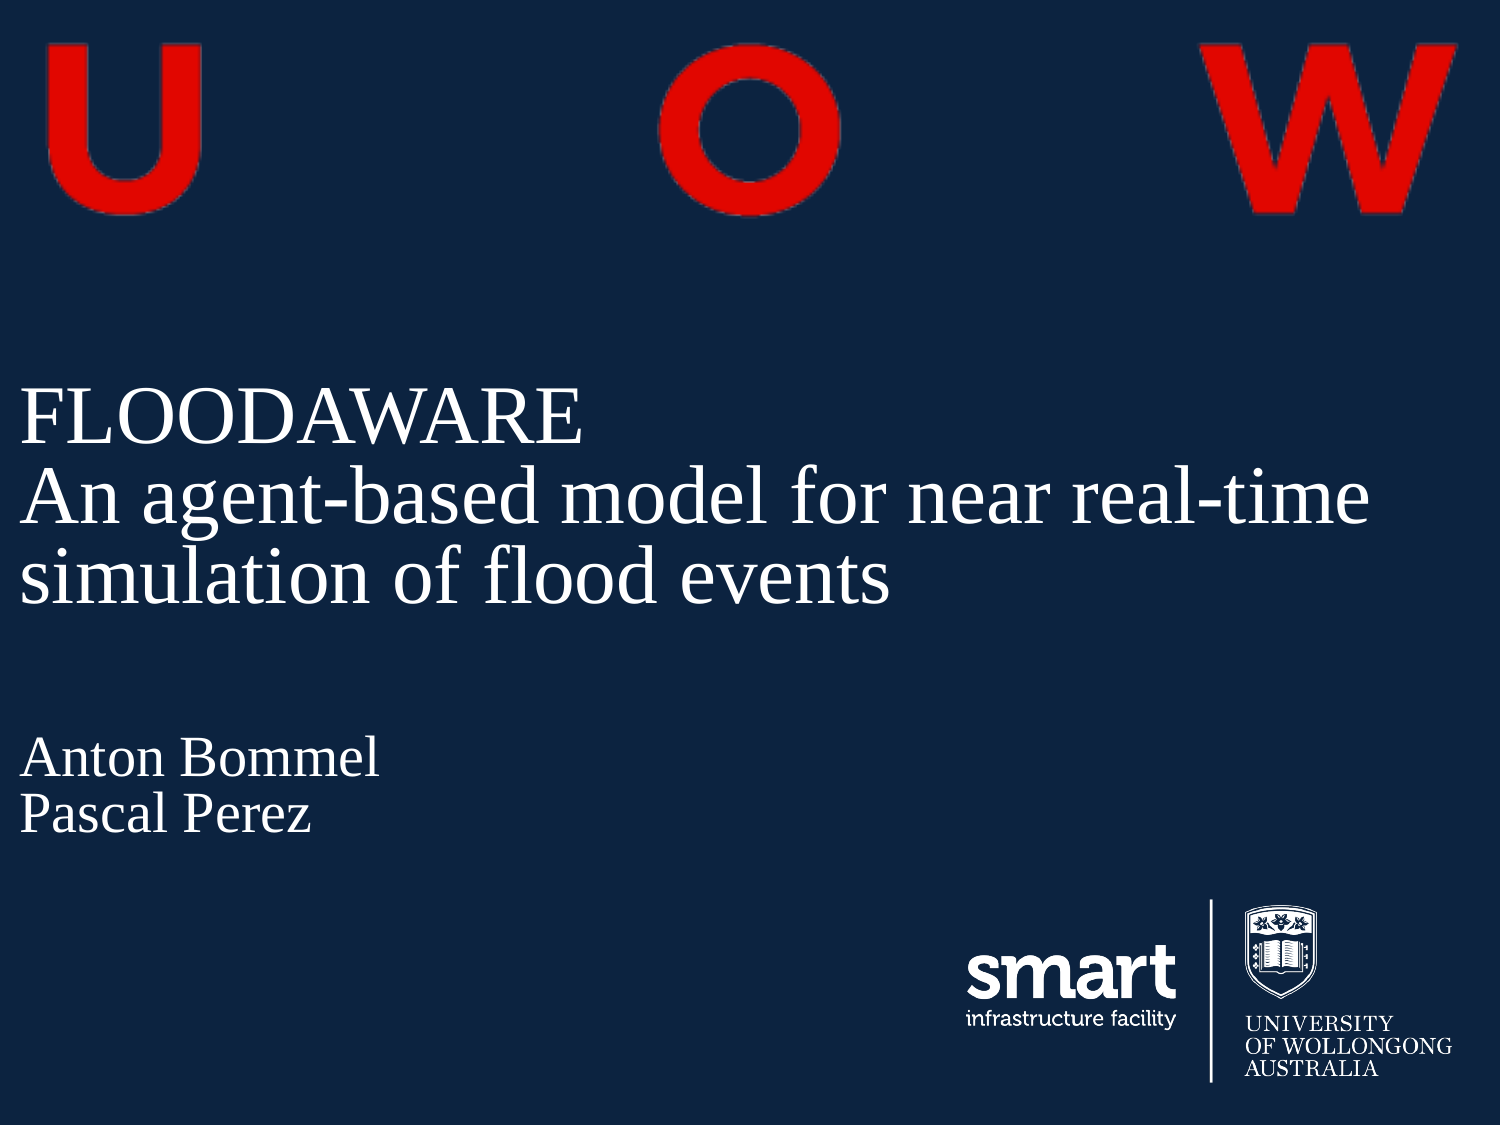

# FLOODAWARE An agent-based model for near real-time simulation of flood events Anton Bommel Pascal Perez